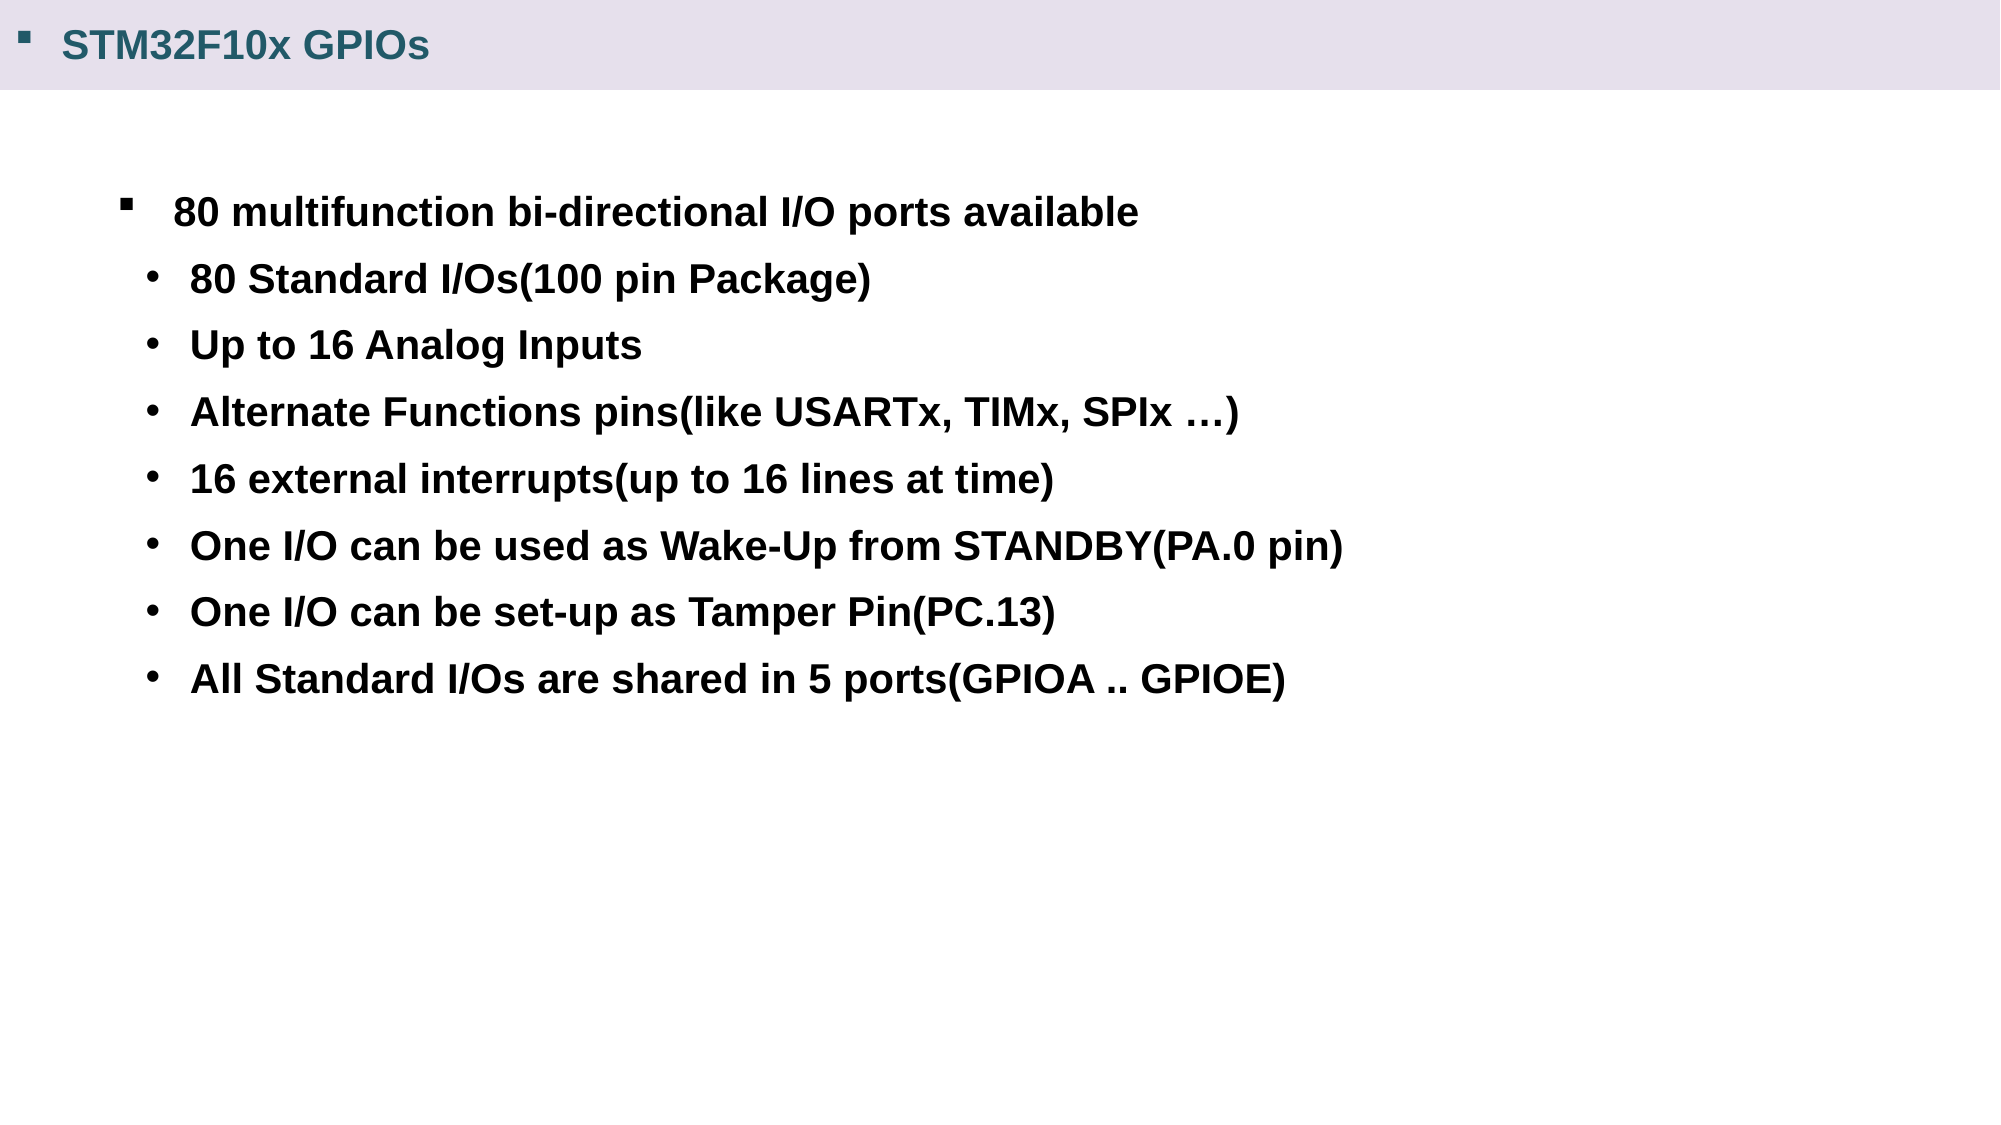

STM32F10x GPIOs
80 multifunction bi-directional I/O ports available
80 Standard I/Os(100 pin Package)
Up to 16 Analog Inputs
Alternate Functions pins(like USARTx, TIMx, SPIx …)
16 external interrupts(up to 16 lines at time)
One I/O can be used as Wake-Up from STANDBY(PA.0 pin)
One I/O can be set-up as Tamper Pin(PC.13)
All Standard I/Os are shared in 5 ports(GPIOA .. GPIOE)